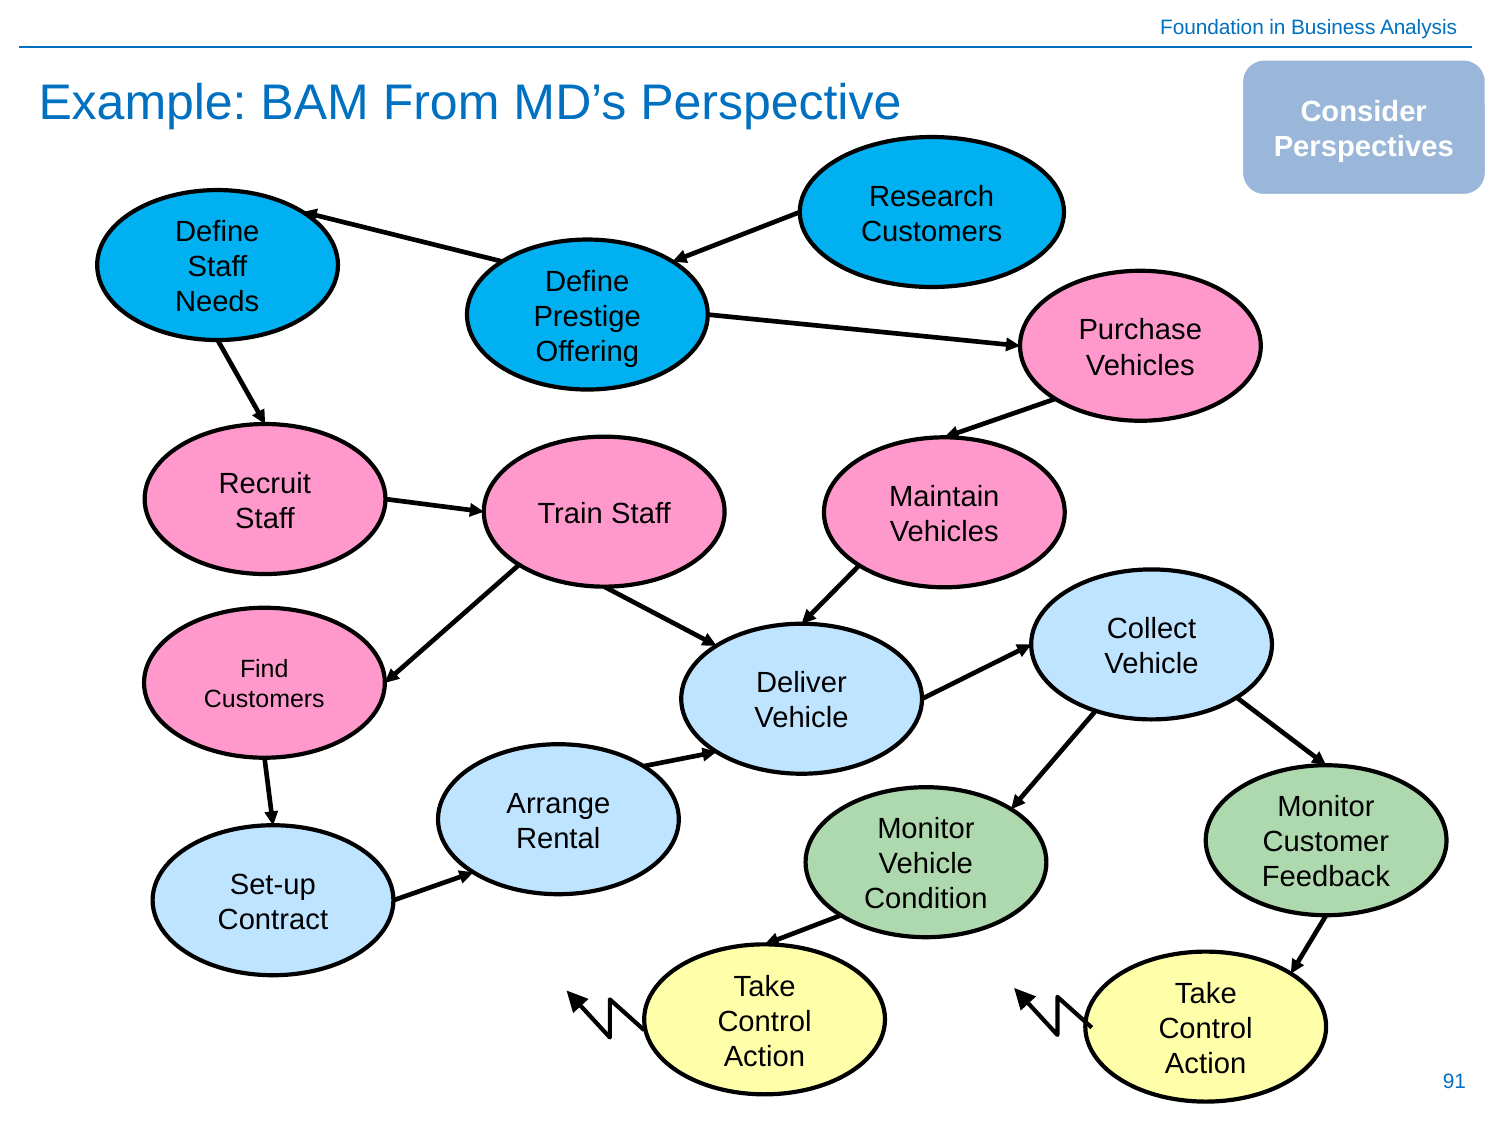

# Example: BAM From MD’s Perspective
Consider Perspectives
Research Customers
Define Staff Needs
Define Prestige Offering
Purchase Vehicles
Manage Catalogue
Recruit Staff
Train Staff
Maintain Vehicles
Collect Vehicle
Find Customers
Deliver Vehicle
Arrange Rental
Monitor Customer Feedback
Monitor Vehicle Condition
Set-up Contract
Take Control Action
Take Control Action